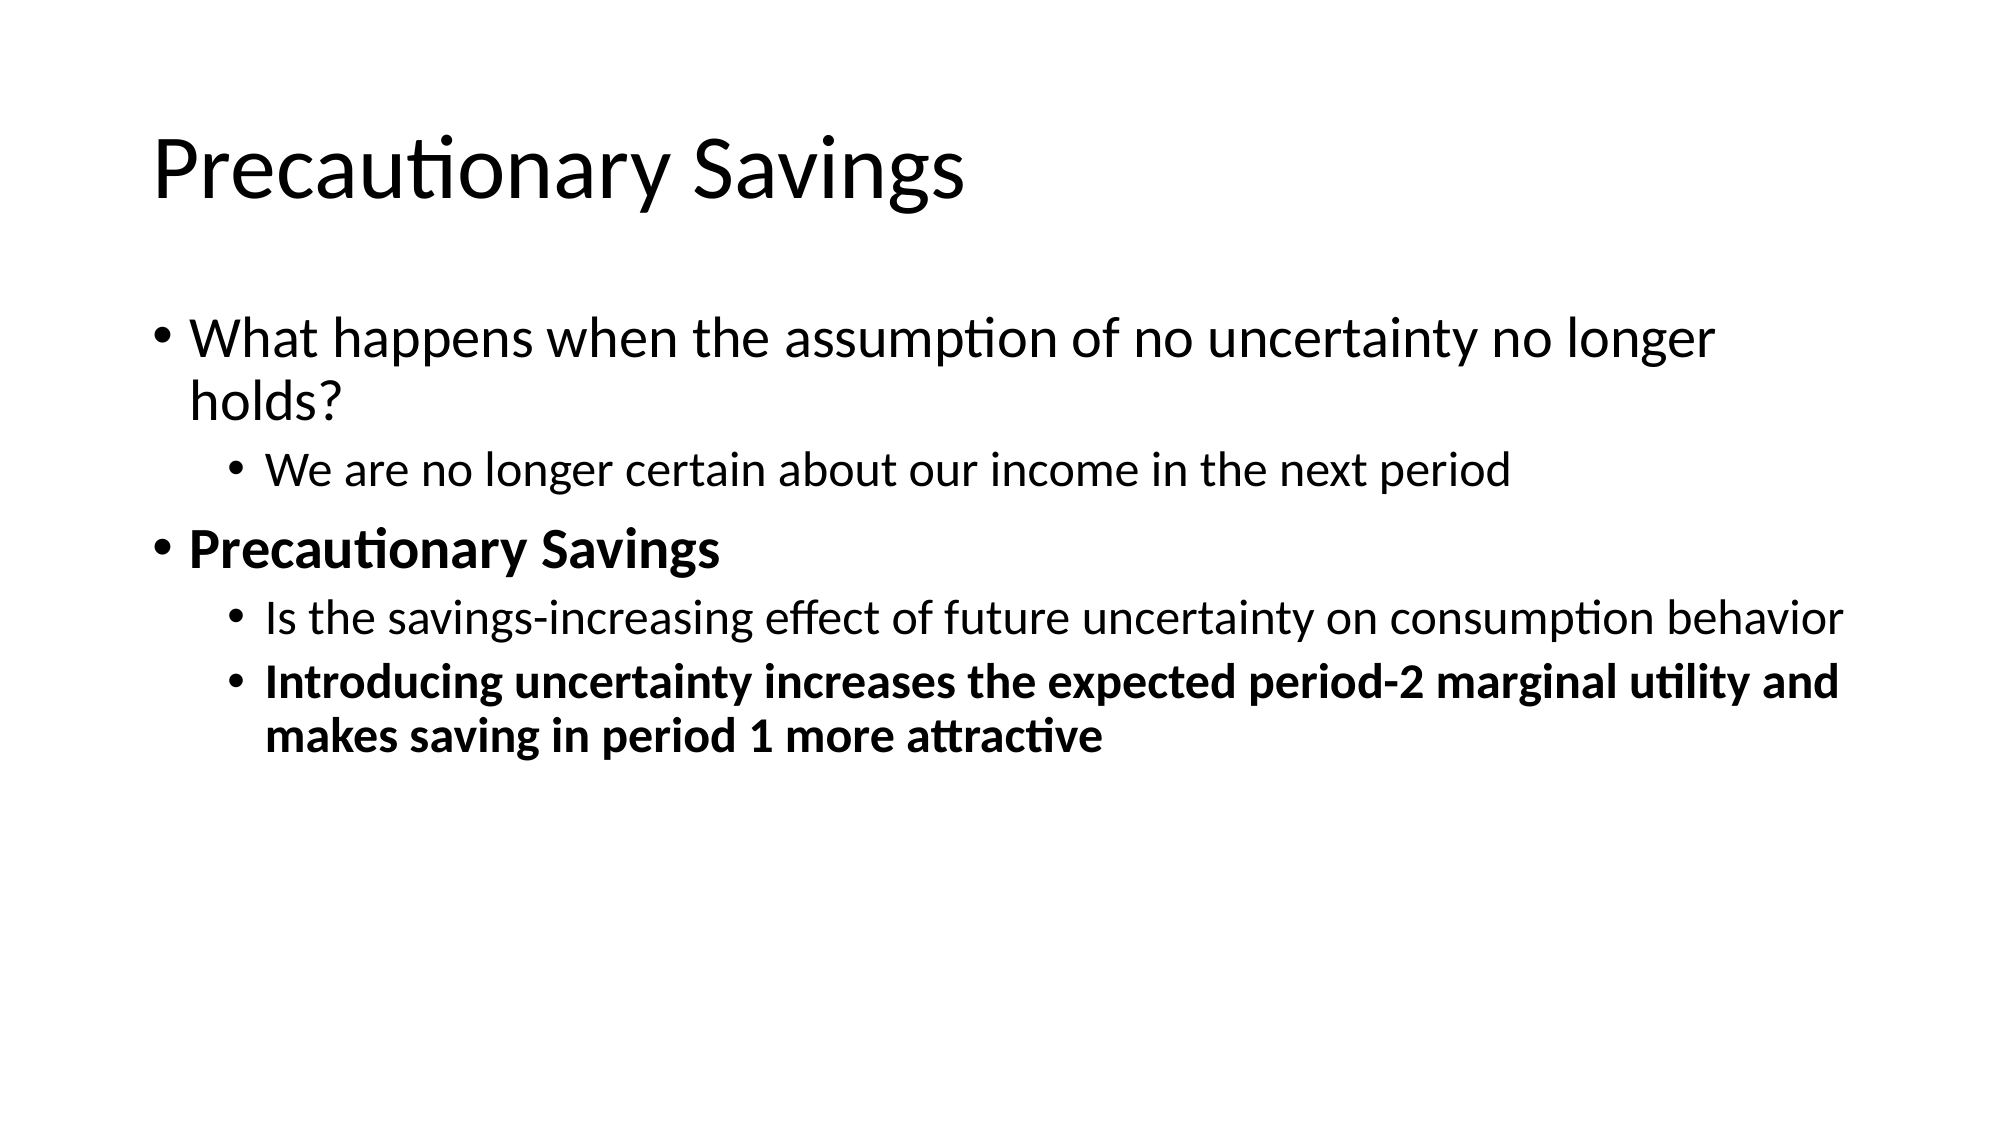

# Precautionary Savings
What happens when the assumption of no uncertainty no longer holds?
We are no longer certain about our income in the next period
Precautionary Savings
Is the savings-increasing effect of future uncertainty on consumption behavior
Introducing uncertainty increases the expected period-2 marginal utility and makes saving in period 1 more attractive